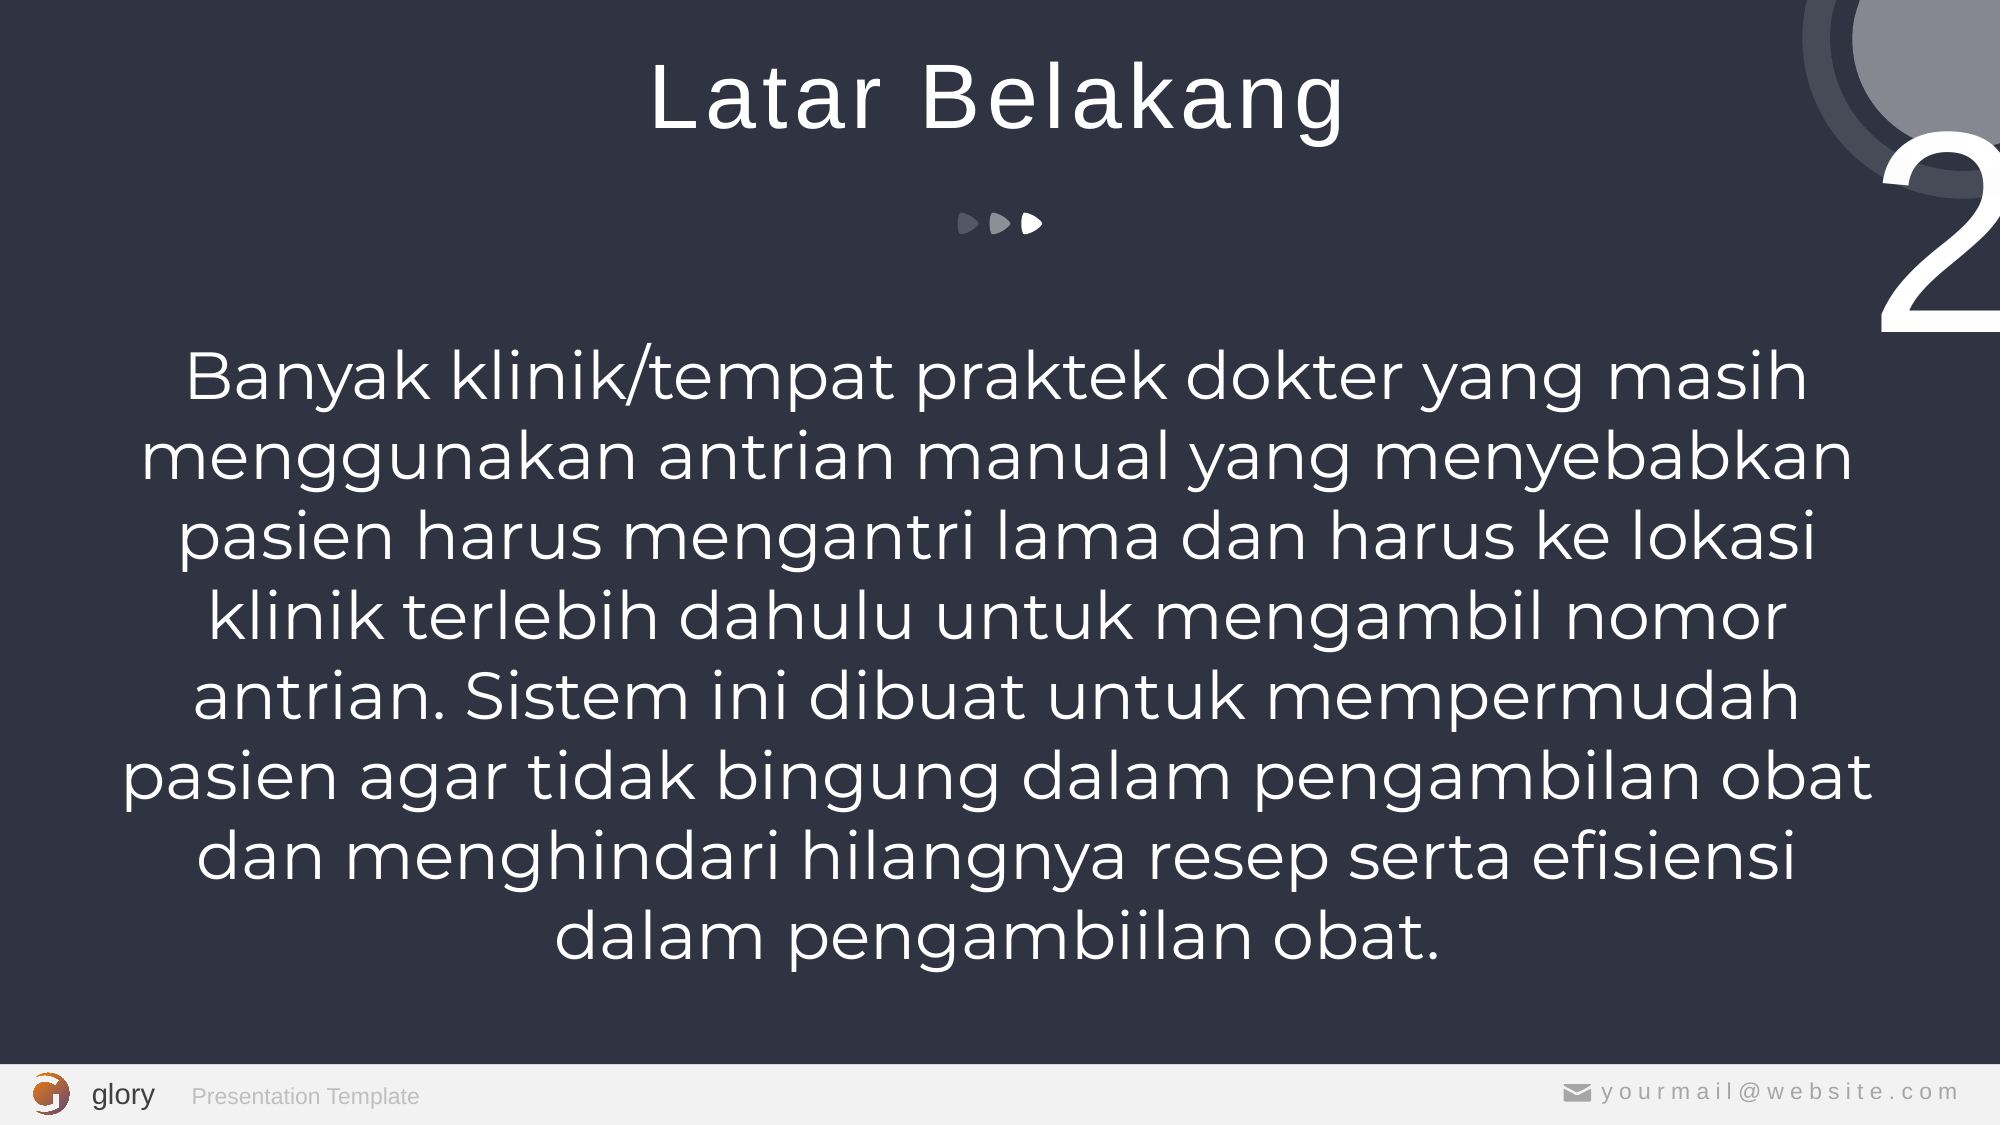

Latar Belakang
# Banyak klinik/tempat praktek dokter yang masih menggunakan antrian manual yang menyebabkan pasien harus mengantri lama dan harus ke lokasi klinik terlebih dahulu untuk mengambil nomor antrian. Sistem ini dibuat untuk mempermudah pasien agar tidak bingung dalam pengambilan obat dan menghindari hilangnya resep serta efisiensi dalam pengambiilan obat.